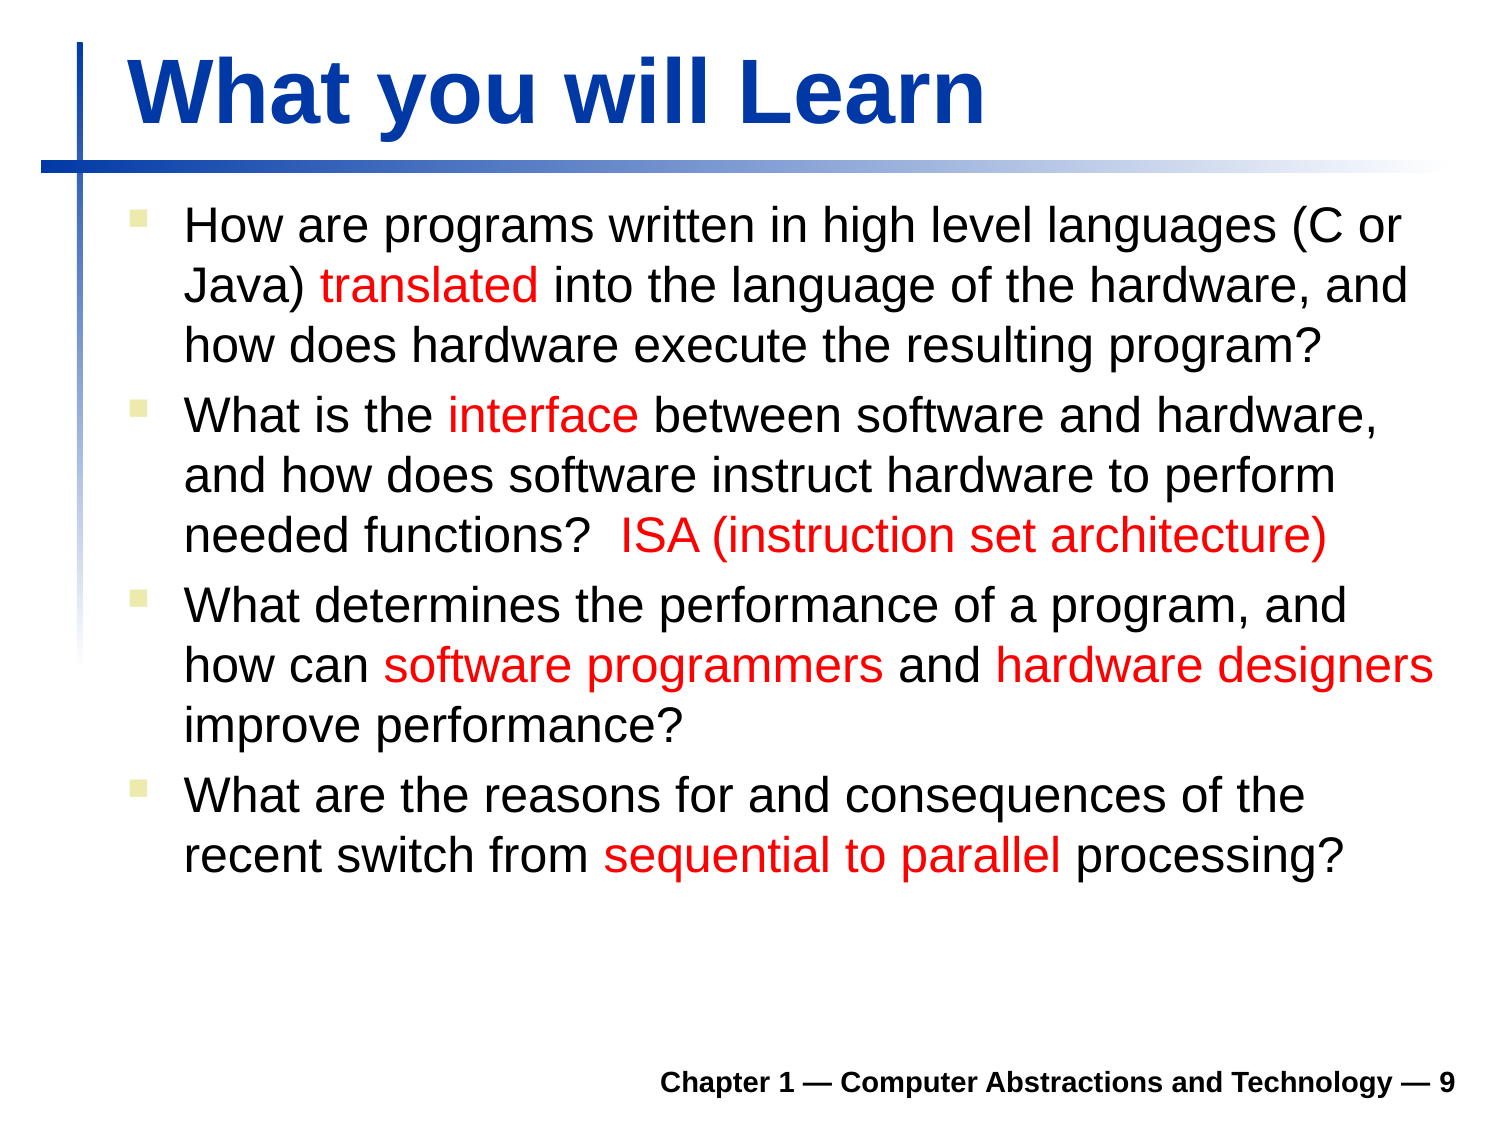

# What you will Learn
How are programs written in high level languages (C or Java) translated into the language of the hardware, and how does hardware execute the resulting program?
What is the interface between software and hardware, and how does software instruct hardware to perform needed functions?  ISA (instruction set architecture)
What determines the performance of a program, and how can software programmers and hardware designers improve performance?
What are the reasons for and consequences of the recent switch from sequential to parallel processing?
Chapter 1 — Computer Abstractions and Technology — 9